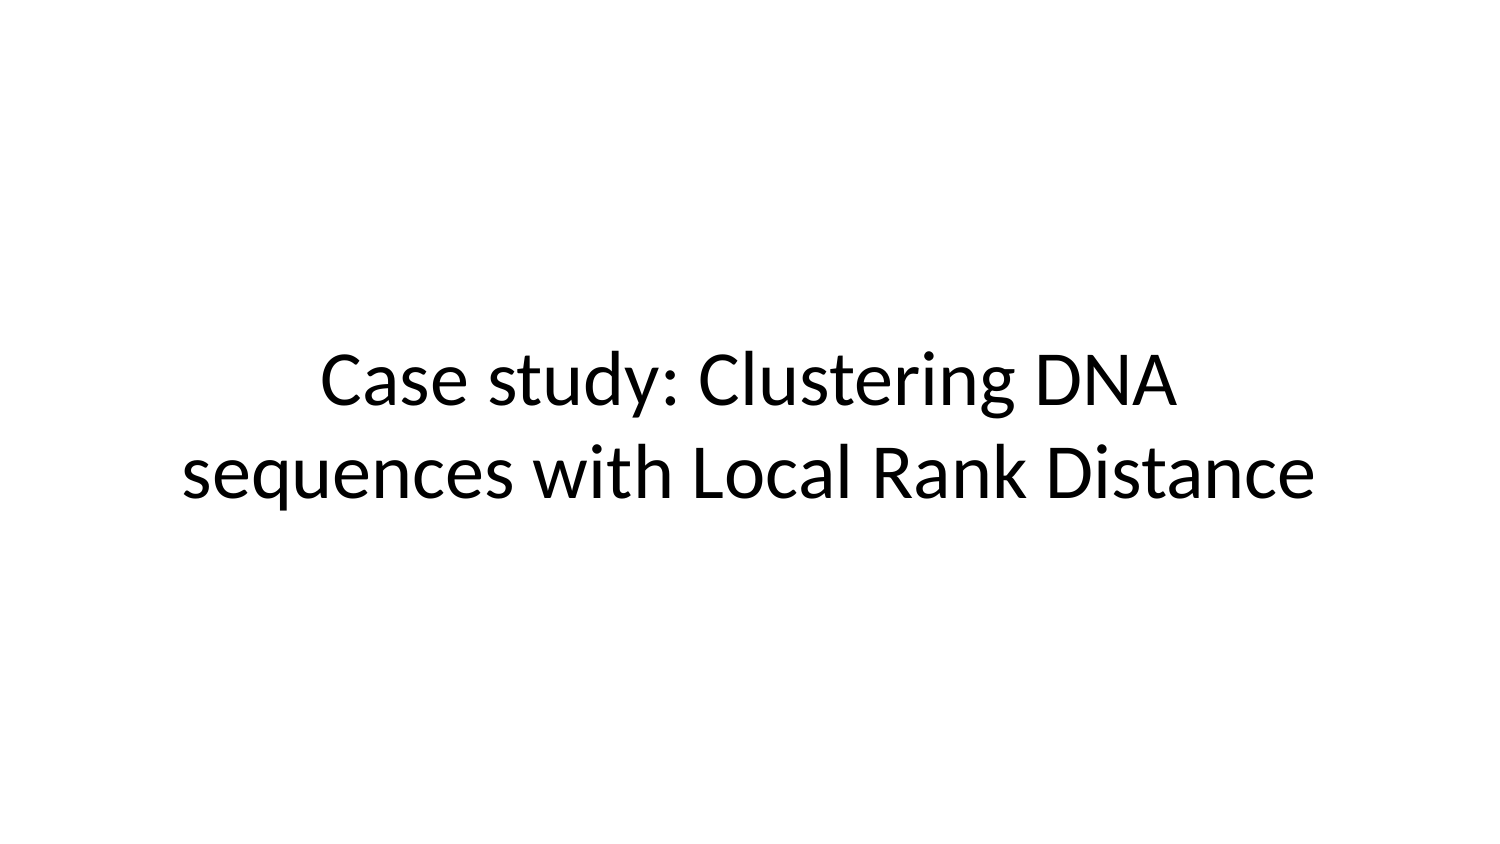

Case study: Clustering DNA sequences with Local Rank Distance